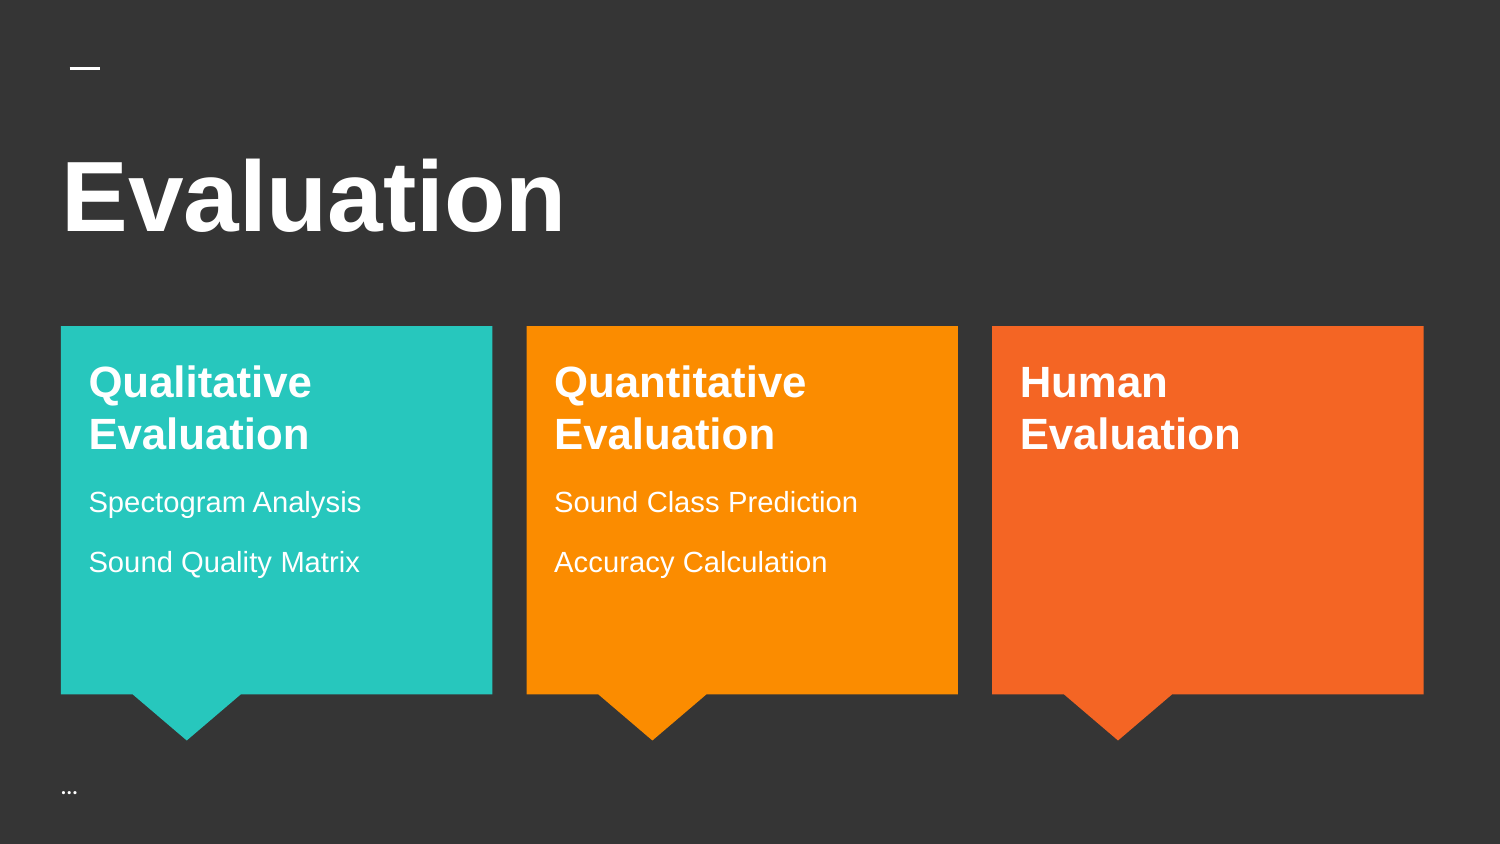

# Evaluation

Qualitative Evaluation
Spectogram Analysis
Sound Quality Matrix
Quantitative Evaluation
Sound Class Prediction
Accuracy Calculation
Human Evaluation

...